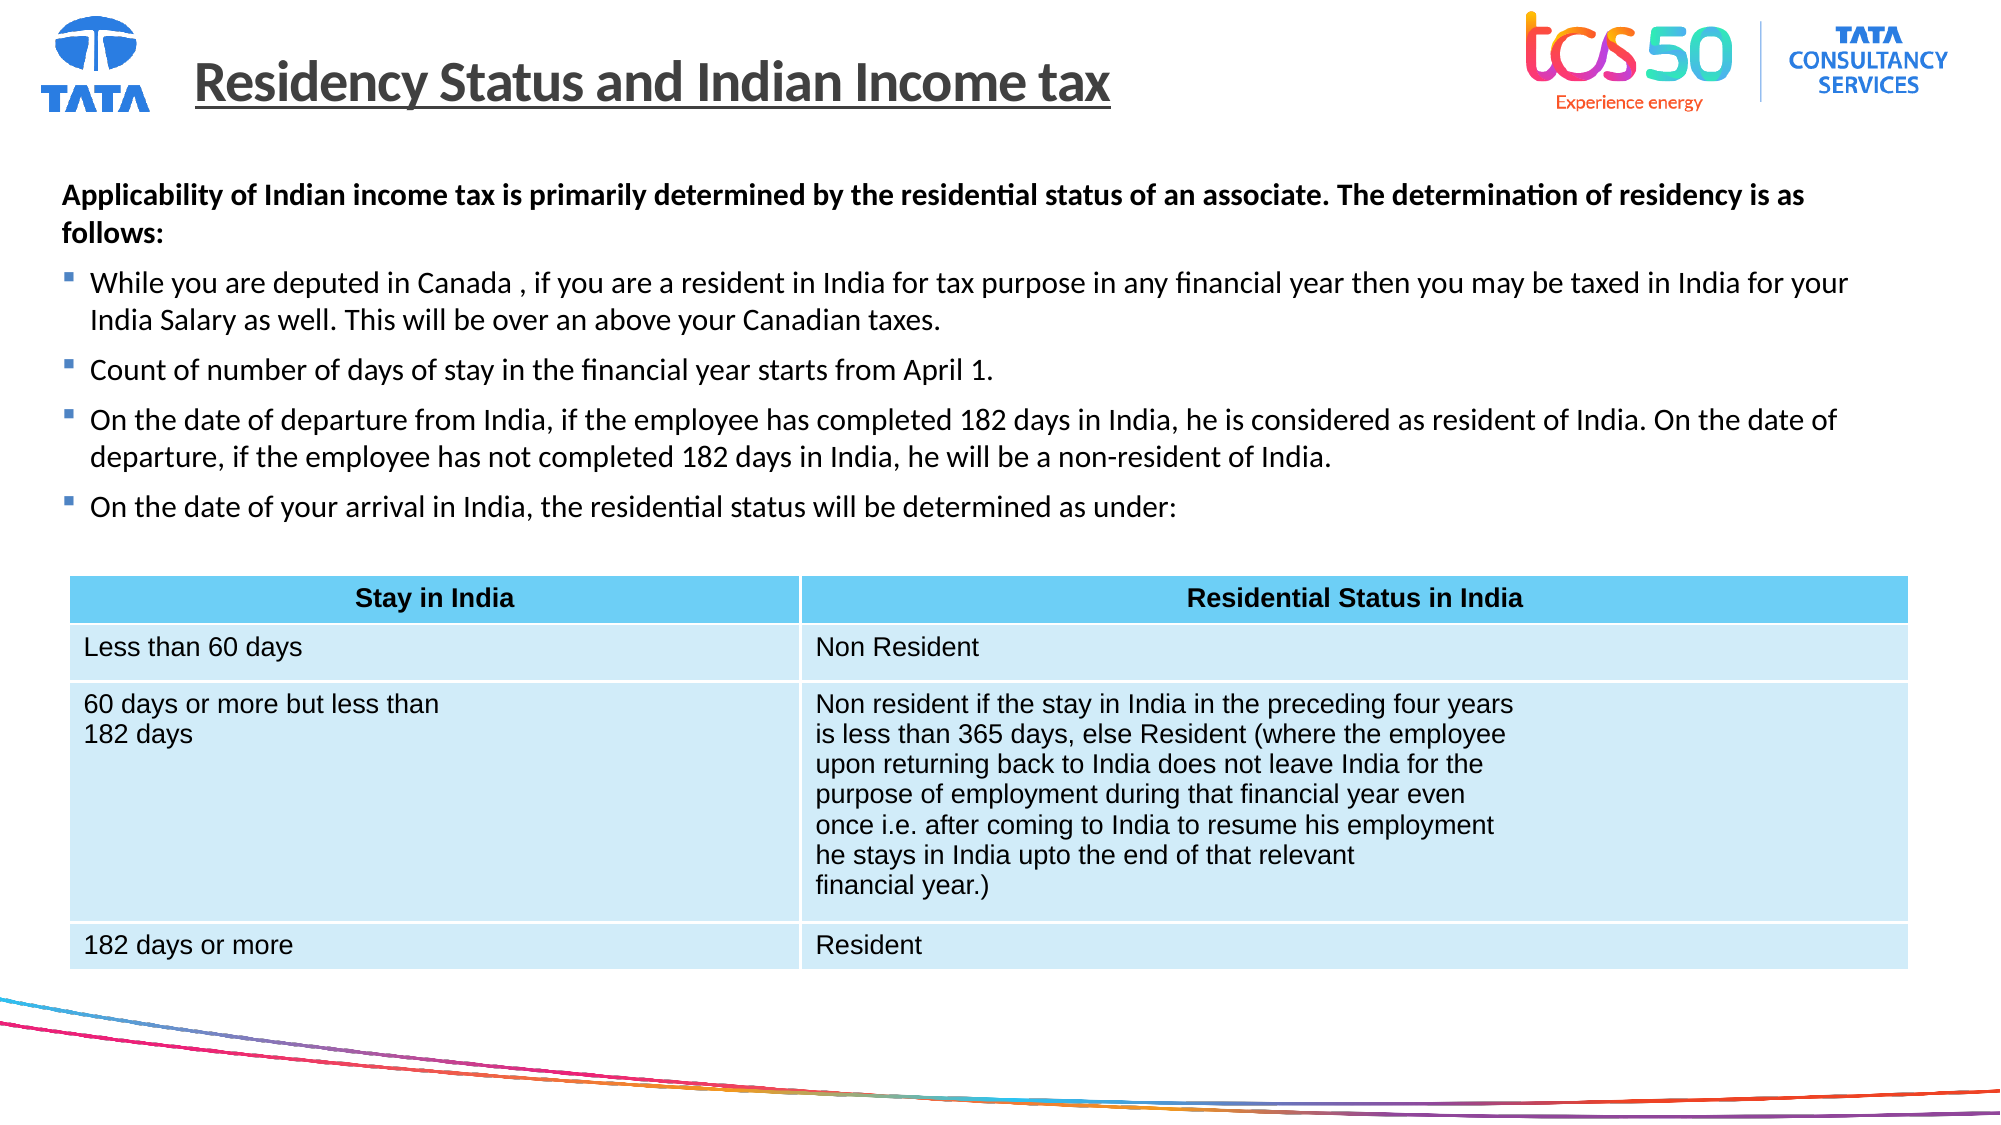

# Residency Status and Indian Income tax
Applicability of Indian income tax is primarily determined by the residential status of an associate. The determination of residency is as follows:
While you are deputed in Canada , if you are a resident in India for tax purpose in any financial year then you may be taxed in India for your India Salary as well. This will be over an above your Canadian taxes.
Count of number of days of stay in the financial year starts from April 1.
On the date of departure from India, if the employee has completed 182 days in India, he is considered as resident of India. On the date of departure, if the employee has not completed 182 days in India, he will be a non-resident of India.
On the date of your arrival in India, the residential status will be determined as under:
| Stay in India | Residential Status in India |
| --- | --- |
| Less than 60 days | Non Resident |
| 60 days or more but less than 182 days | Non resident if the stay in India in the preceding four years is less than 365 days, else Resident (where the employee upon returning back to India does not leave India for the purpose of employment during that financial year even once i.e. after coming to India to resume his employment he stays in India upto the end of that relevant financial year.) |
| 182 days or more | Resident |